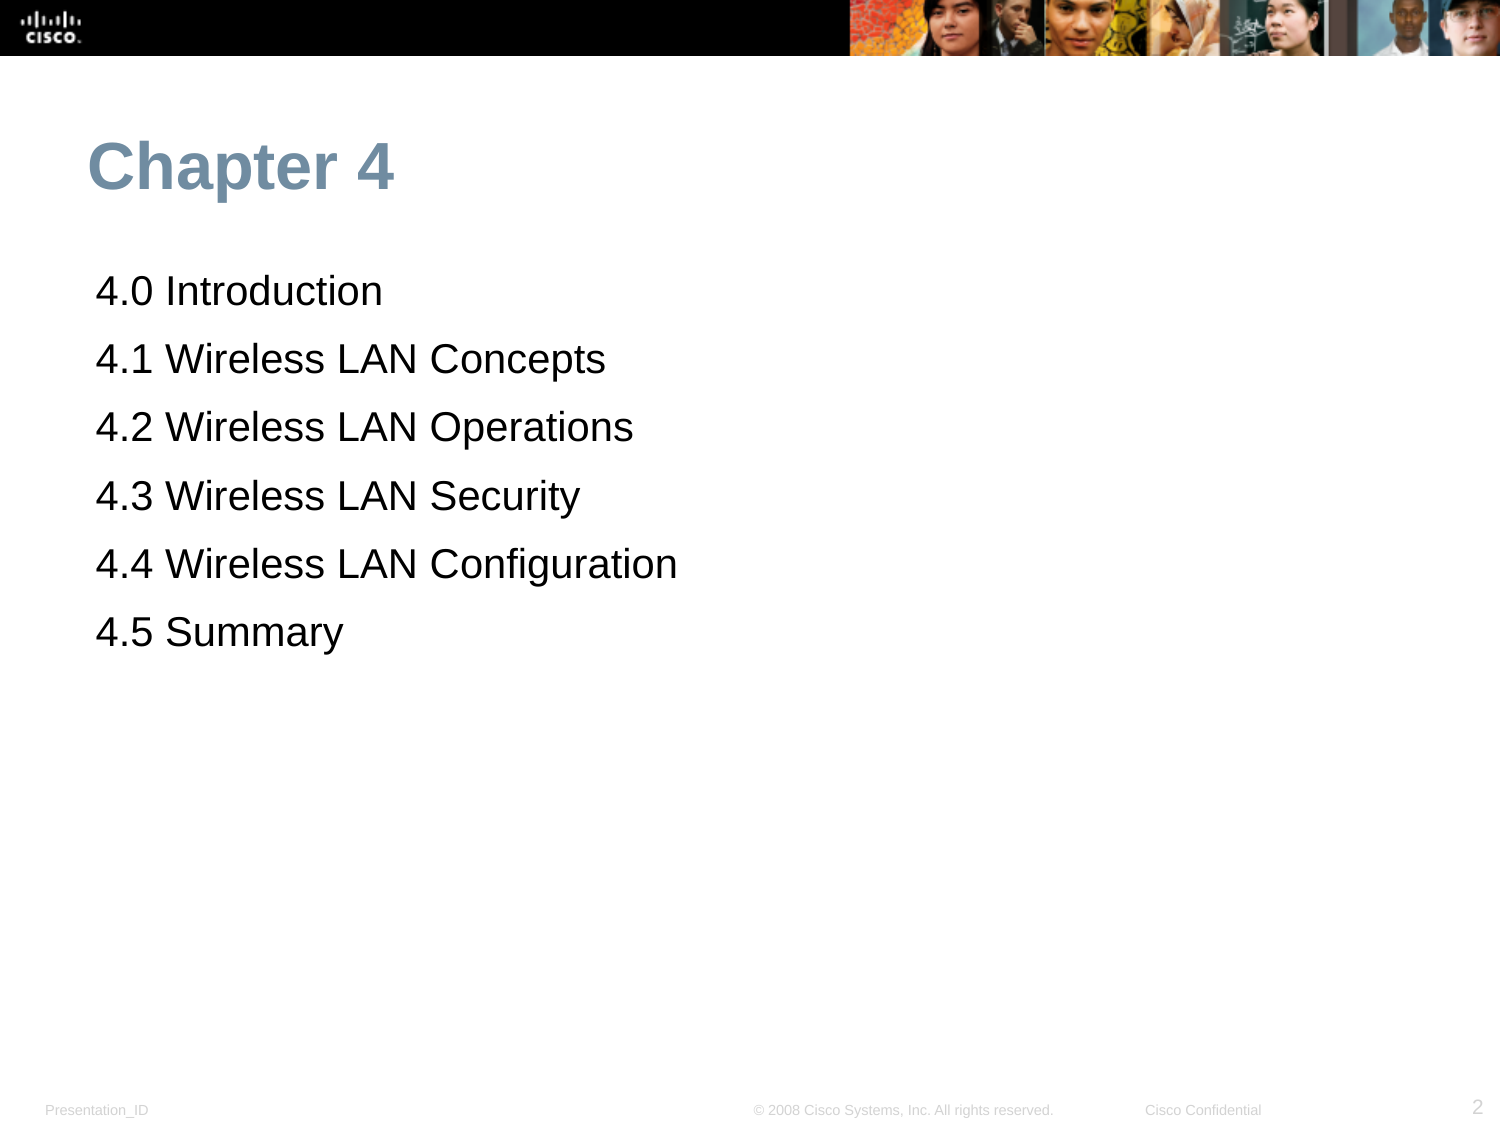

# Chapter 4
4.0 Introduction
4.1 Wireless LAN Concepts
4.2 Wireless LAN Operations
4.3 Wireless LAN Security
4.4 Wireless LAN Configuration
4.5 Summary